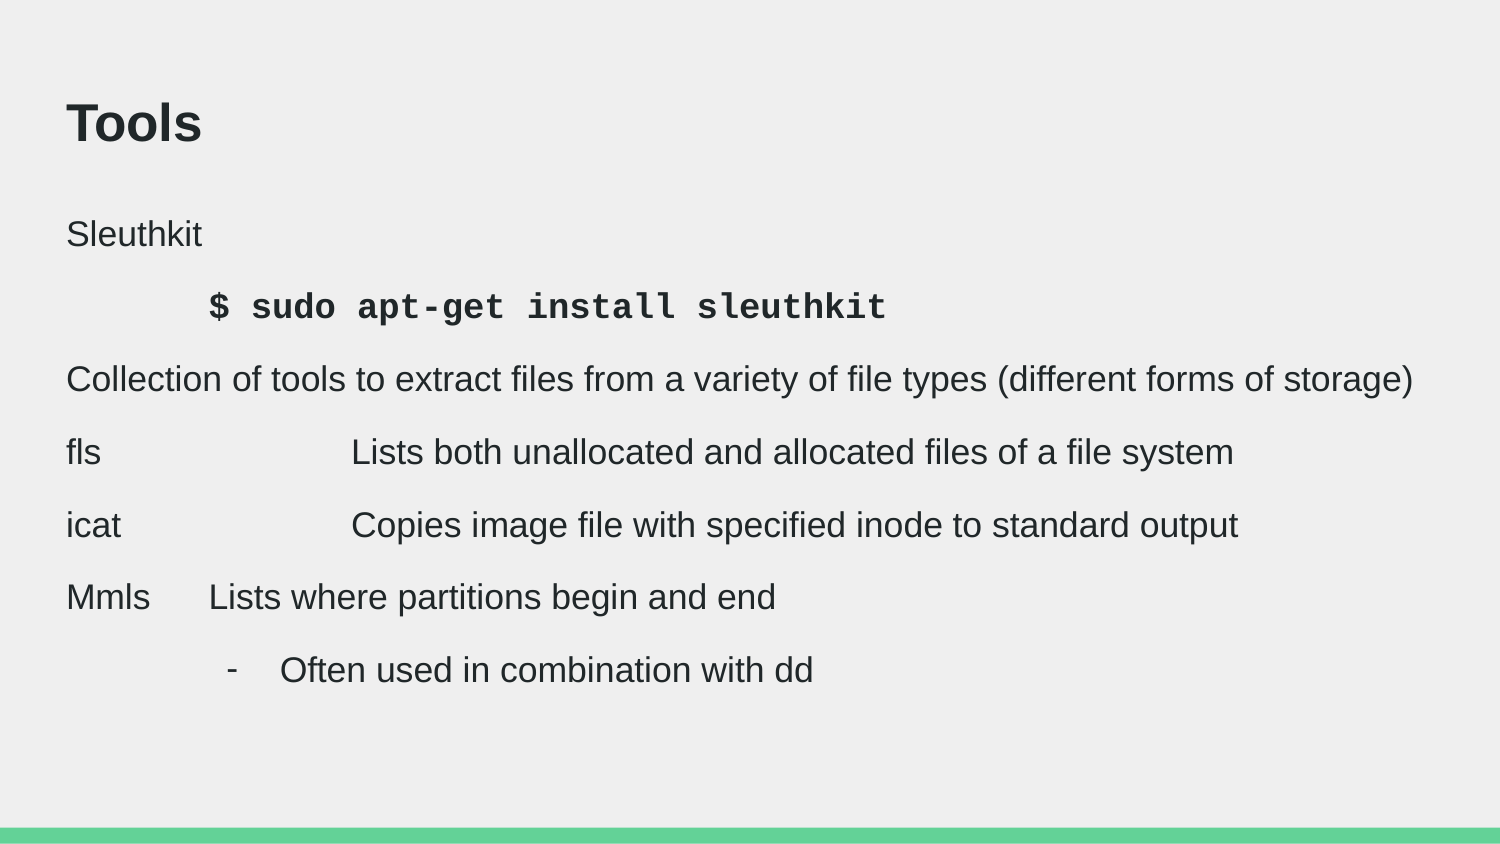

# Tools
Sleuthkit
	$ sudo apt-get install sleuthkit
Collection of tools to extract files from a variety of file types (different forms of storage)
fls		Lists both unallocated and allocated files of a file system
icat		Copies image file with specified inode to standard output
Mmls 	Lists where partitions begin and end
Often used in combination with dd